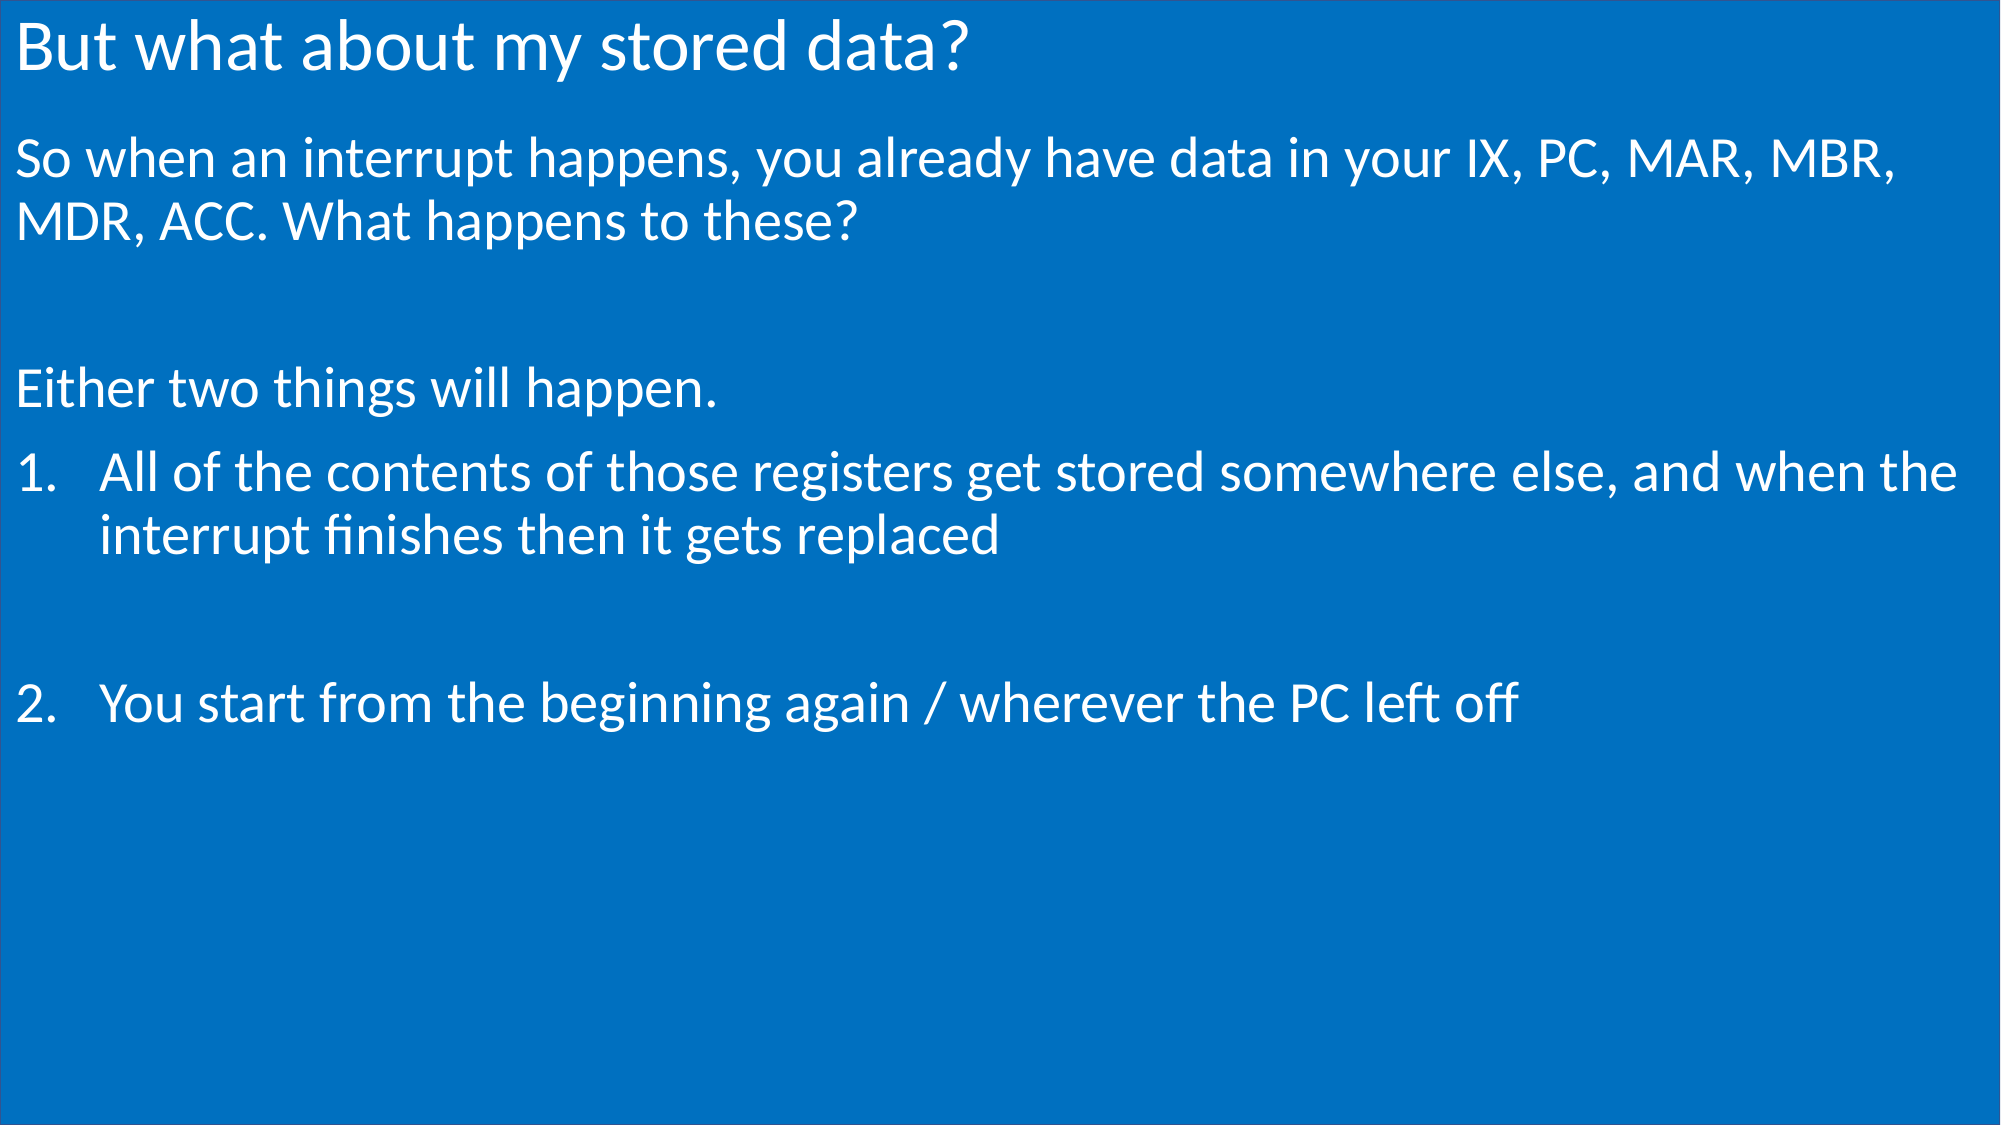

# But what about my stored data?
So when an interrupt happens, you already have data in your IX, PC, MAR, MBR, MDR, ACC. What happens to these?

Either two things will happen.
All of the contents of those registers get stored somewhere else, and when the interrupt finishes then it gets replaced

You start from the beginning again / wherever the PC left off